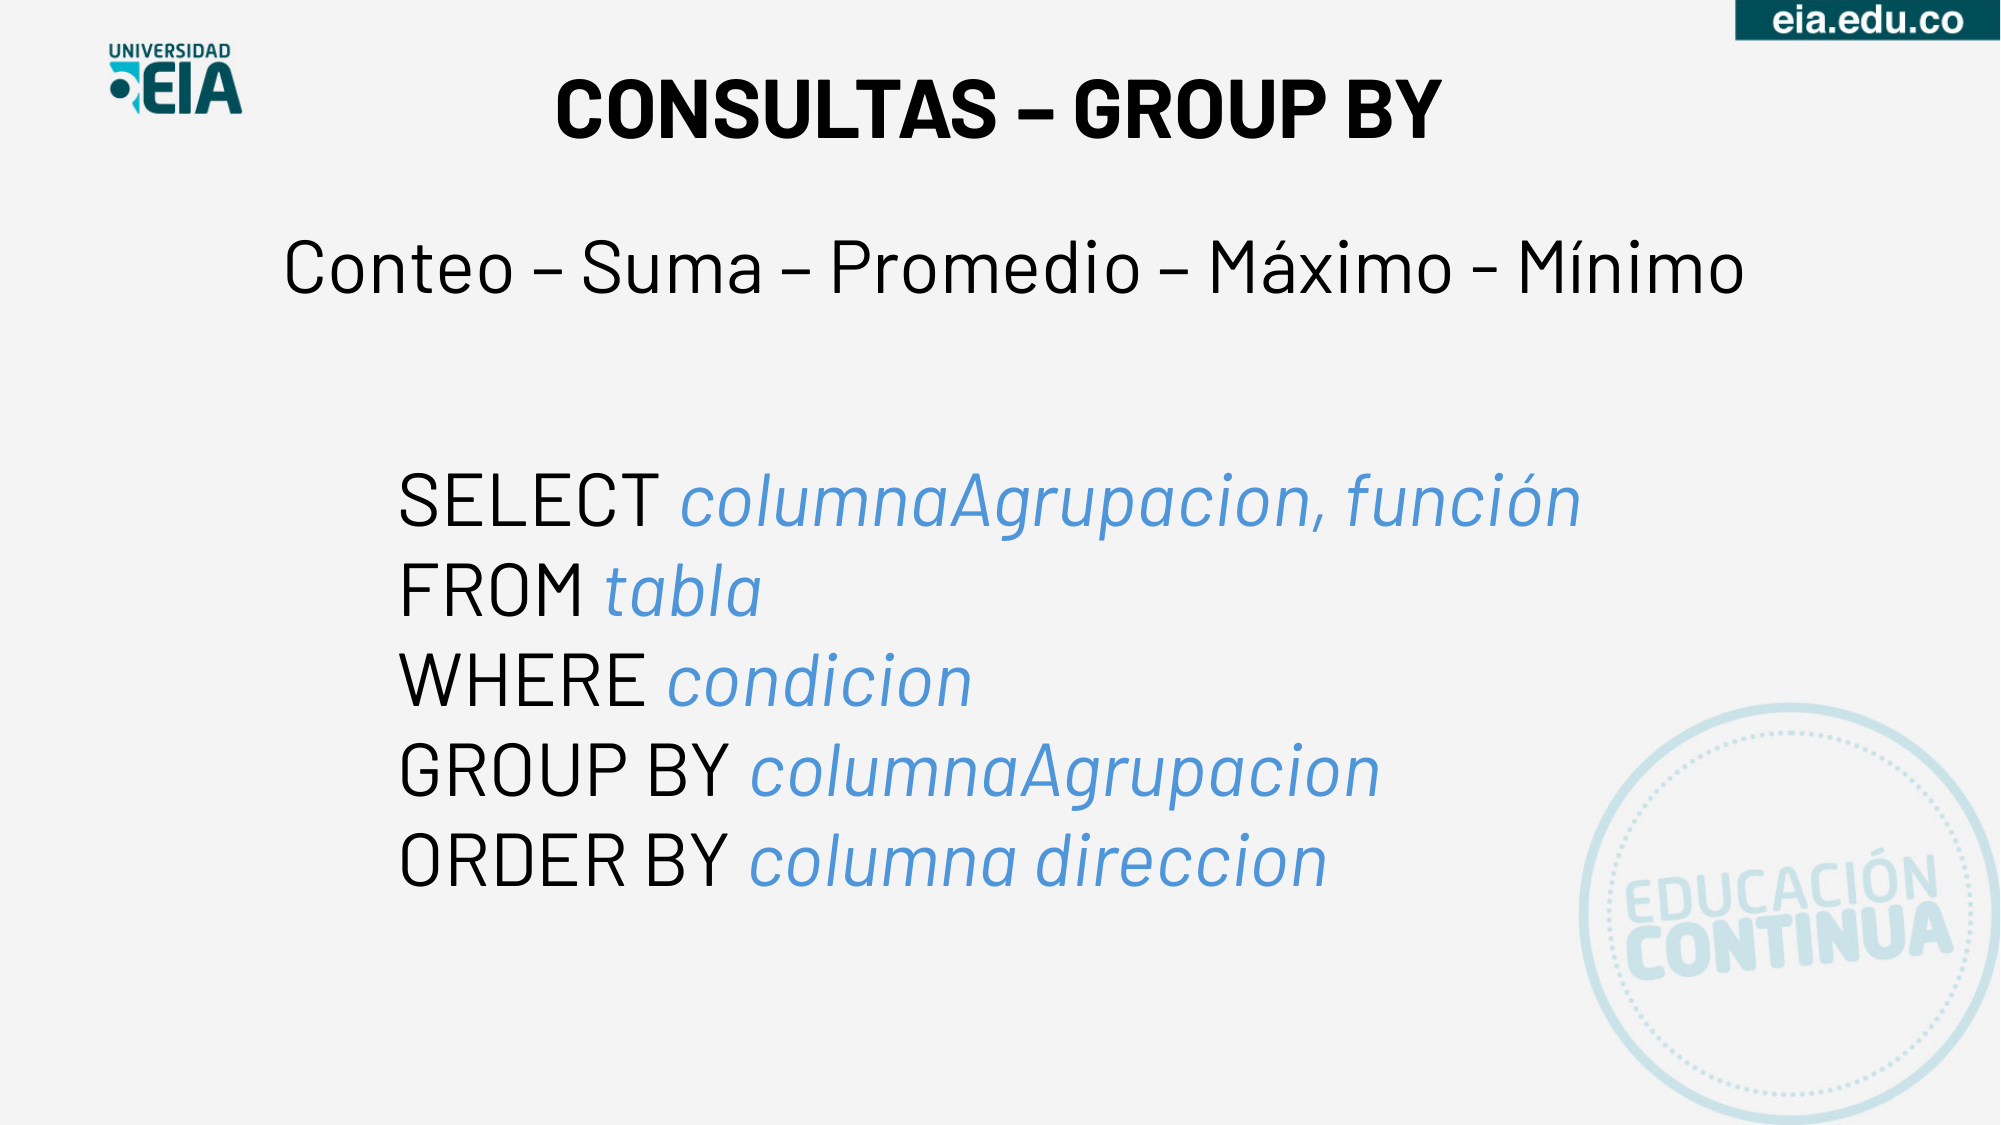

CONSULTAS – GROUP BY
Conteo – Suma – Promedio – Máximo - Mínimo
SELECT columnaAgrupacion, función
FROM tabla
WHERE condicion
GROUP BY columnaAgrupacion
ORDER BY columna direccion